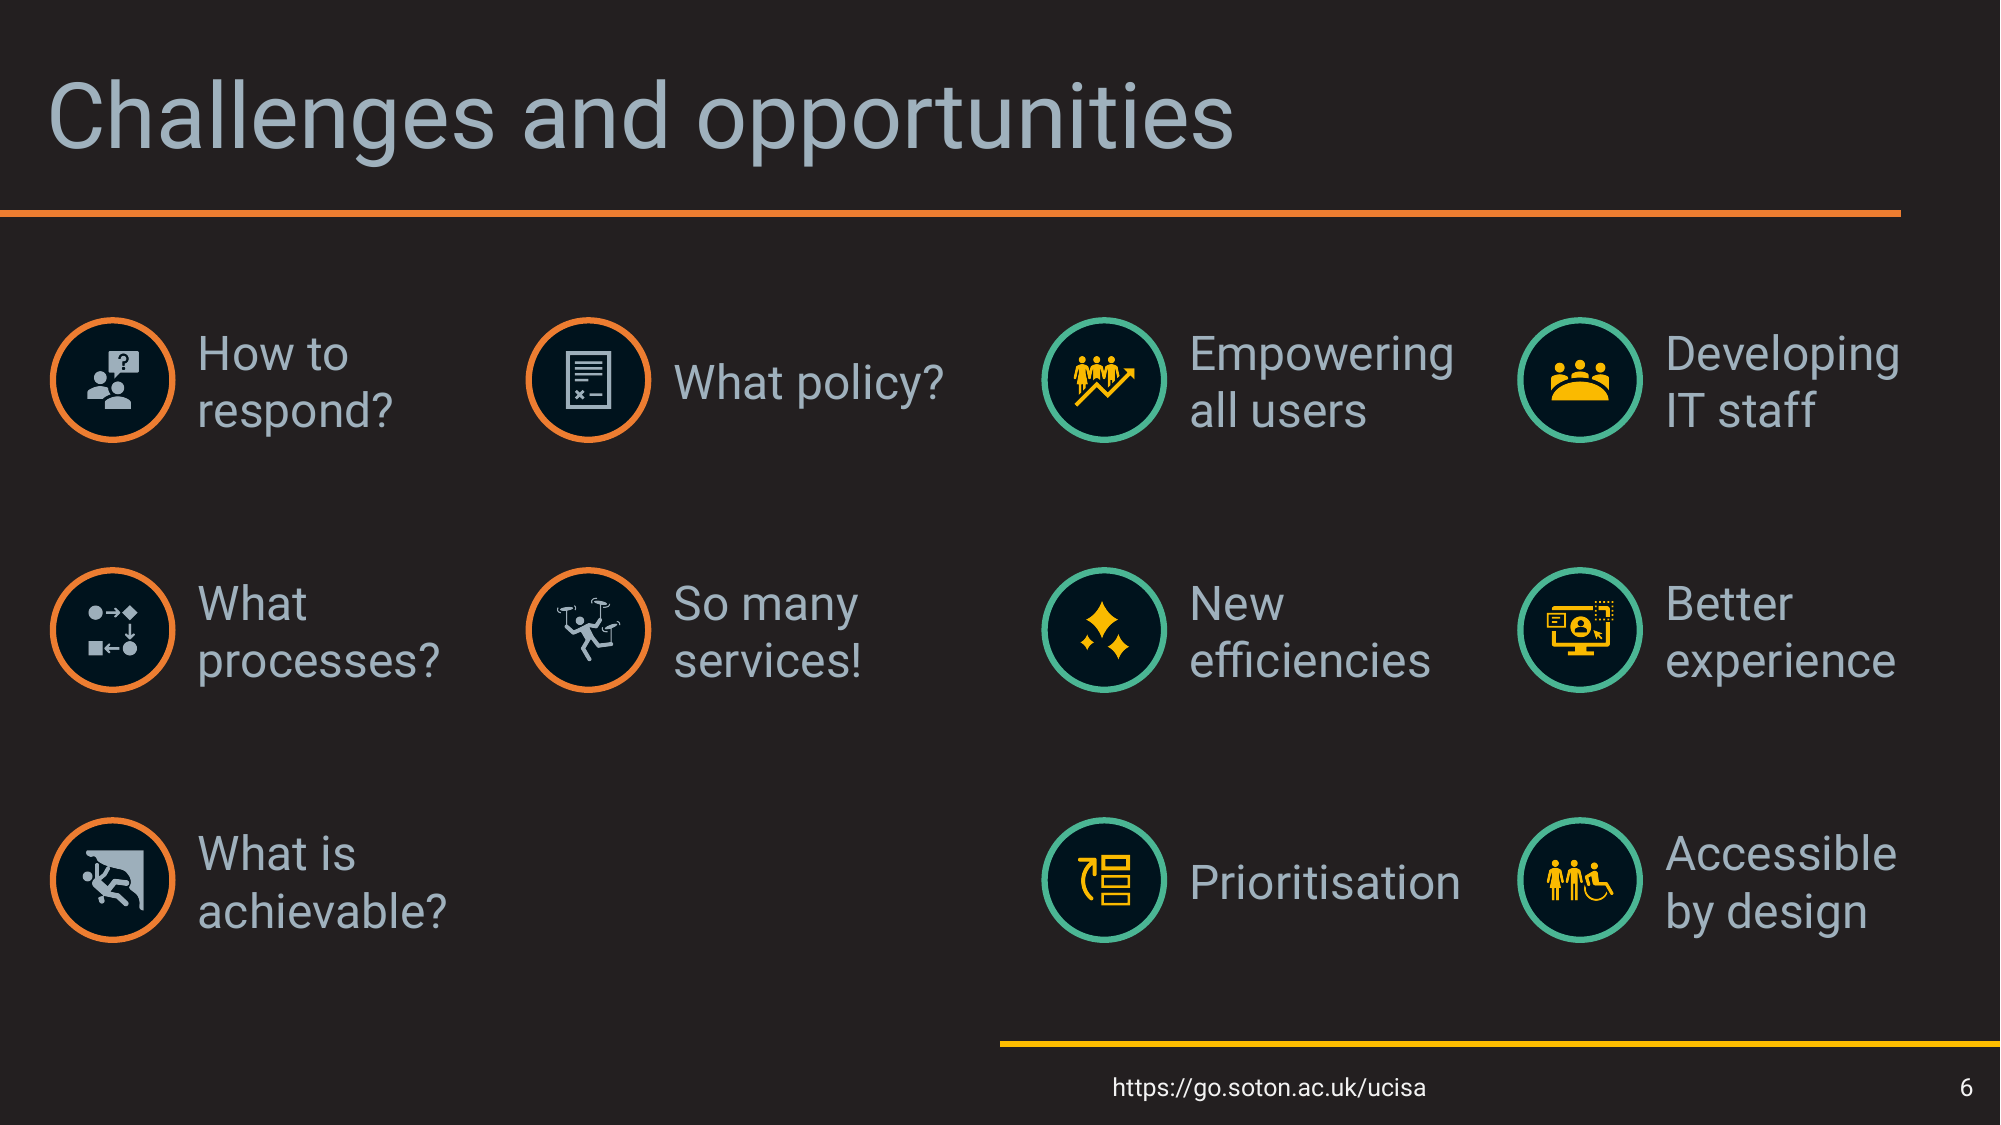

# Challenges and opportunities
How to respond?
What policy?
What processes?
So many services!
What is achievable?
Empowering all users
Developing IT staff
New efficiencies
Better experience
Prioritisation
Accessible by design
6
https://go.soton.ac.uk/ucisa